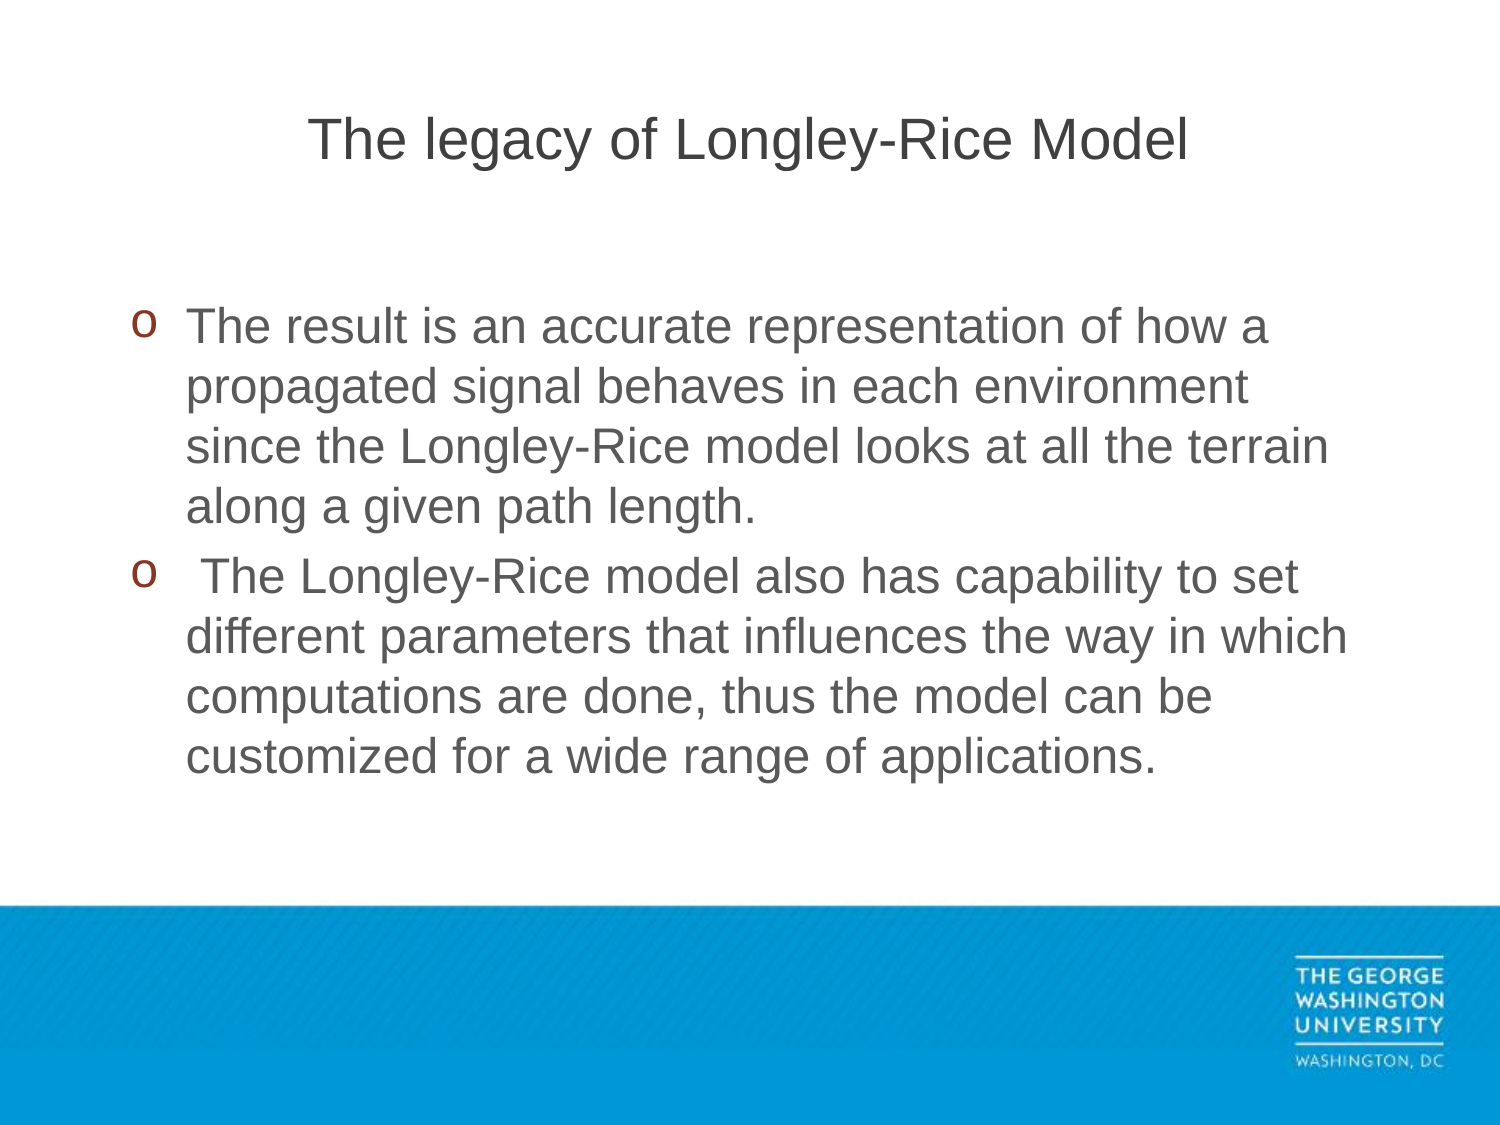

# The legacy of Longley-Rice Model
The result is an accurate representation of how a propagated signal behaves in each environment since the Longley-Rice model looks at all the terrain along a given path length.
 The Longley-Rice model also has capability to set different parameters that influences the way in which computations are done, thus the model can be customized for a wide range of applications.